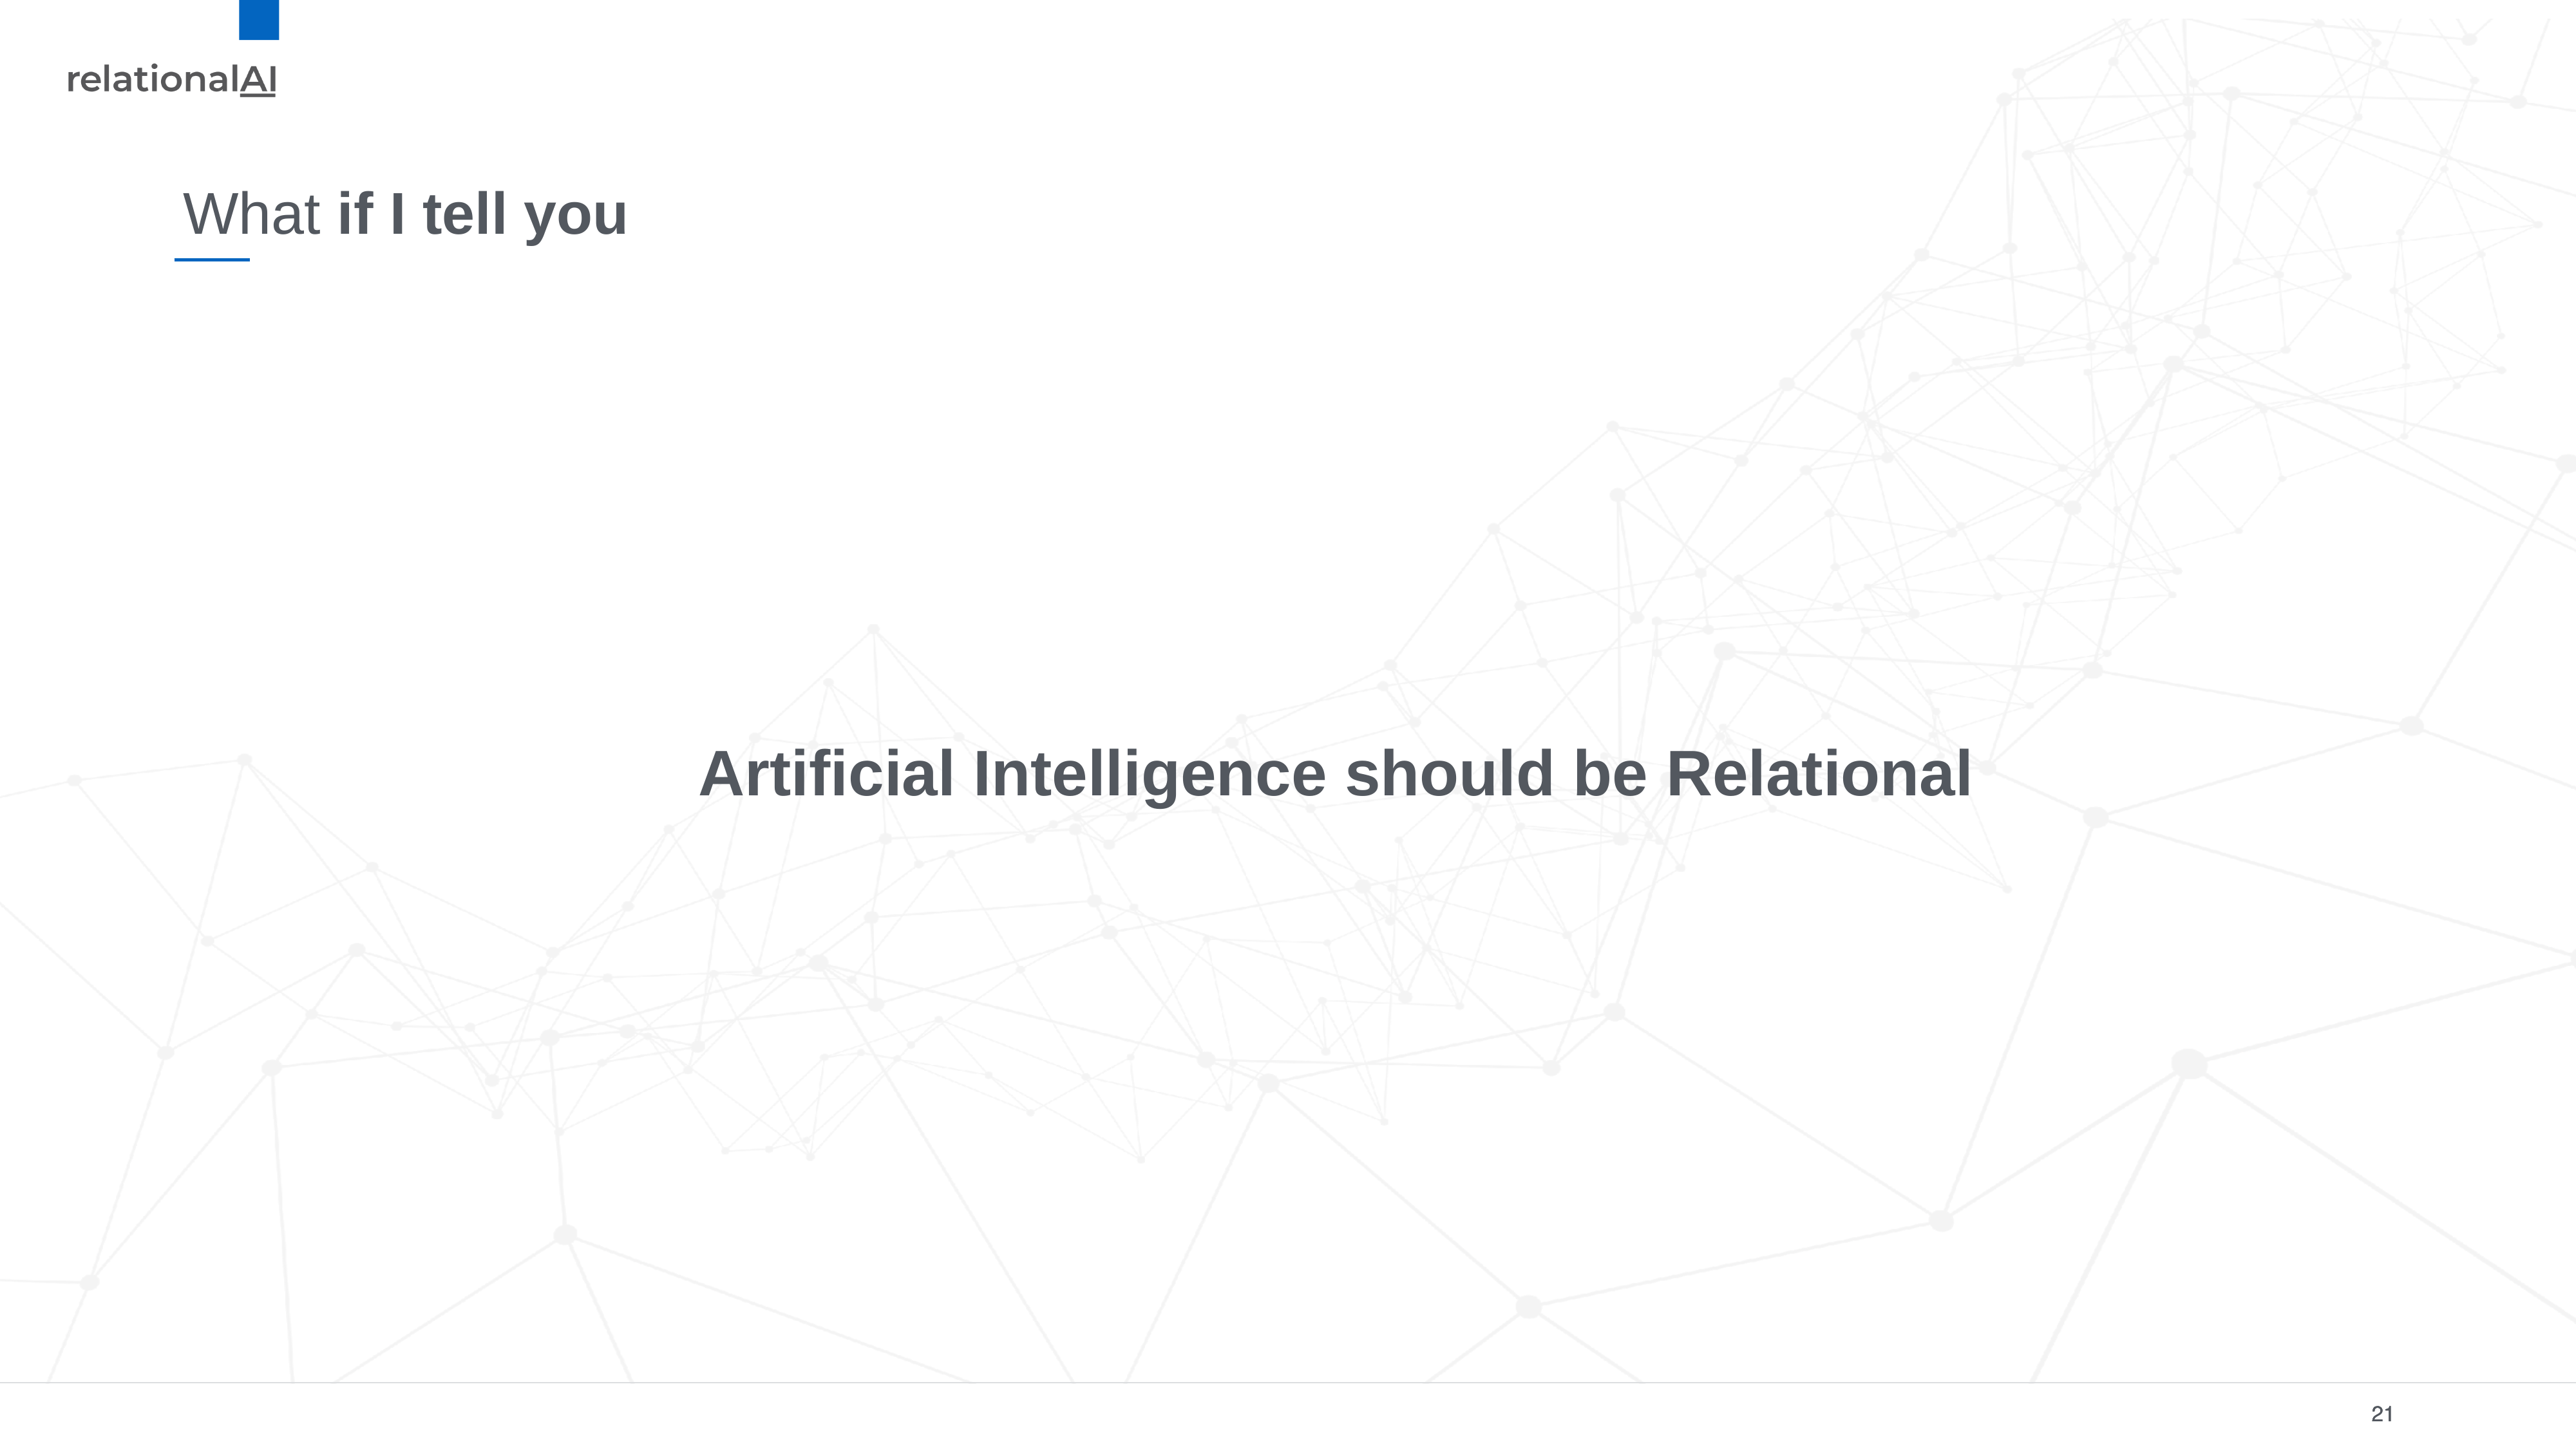

# What if I tell you
Artificial Intelligence should be Relational

21